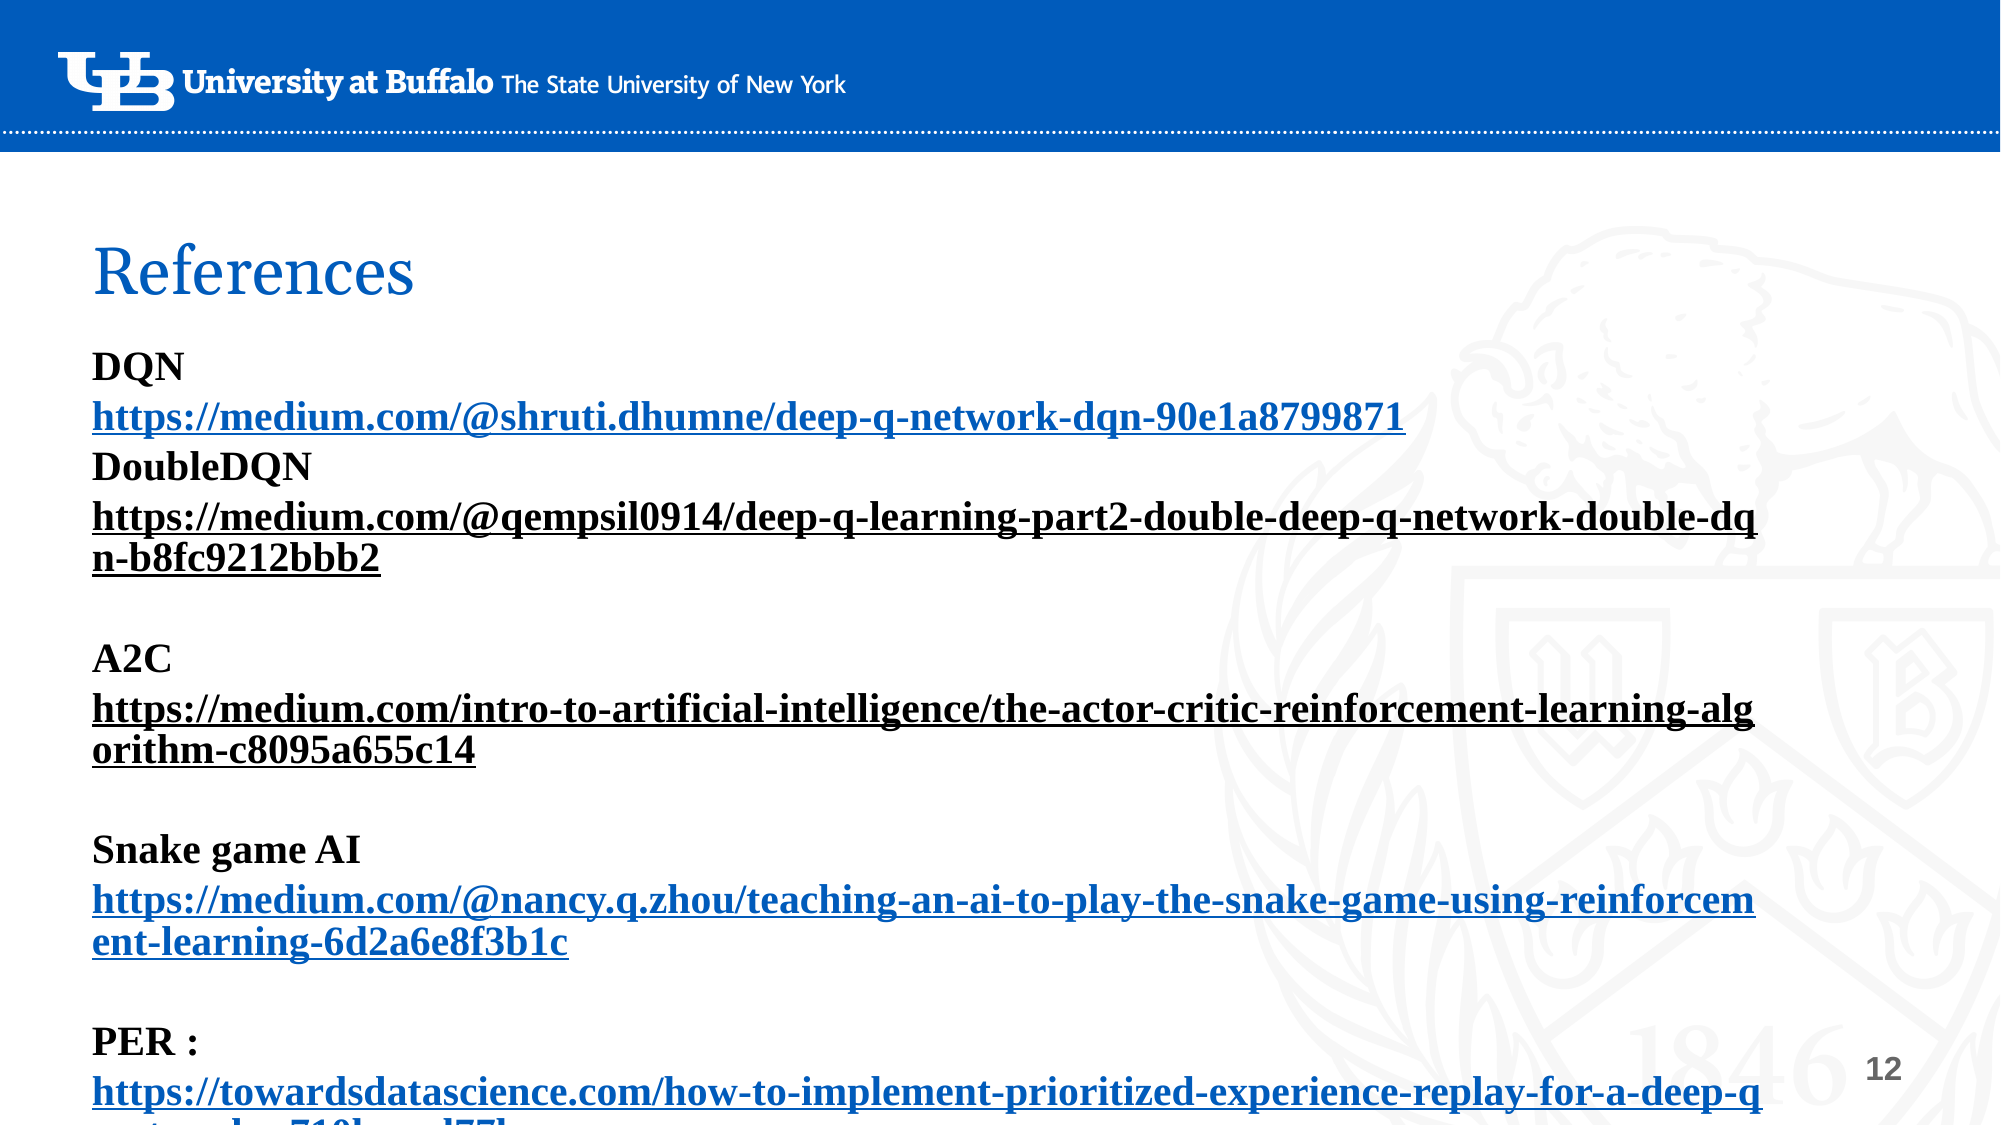

# References
DQN
https://medium.com/@shruti.dhumne/deep-q-network-dqn-90e1a8799871
DoubleDQN
https://medium.com/@qempsil0914/deep-q-learning-part2-double-deep-q-network-double-dqn-b8fc9212bbb2
A2C
https://medium.com/intro-to-artificial-intelligence/the-actor-critic-reinforcement-learning-algorithm-c8095a655c14
Snake game AI https://medium.com/@nancy.q.zhou/teaching-an-ai-to-play-the-snake-game-using-reinforcement-learning-6d2a6e8f3b1c
PER : https://towardsdatascience.com/how-to-implement-prioritized-experience-replay-for-a-deep-q-network-a710beecd77b
Dueling DQN :
https://towardsdatascience.com/dueling-deep-q-networks-81ffab672751
12